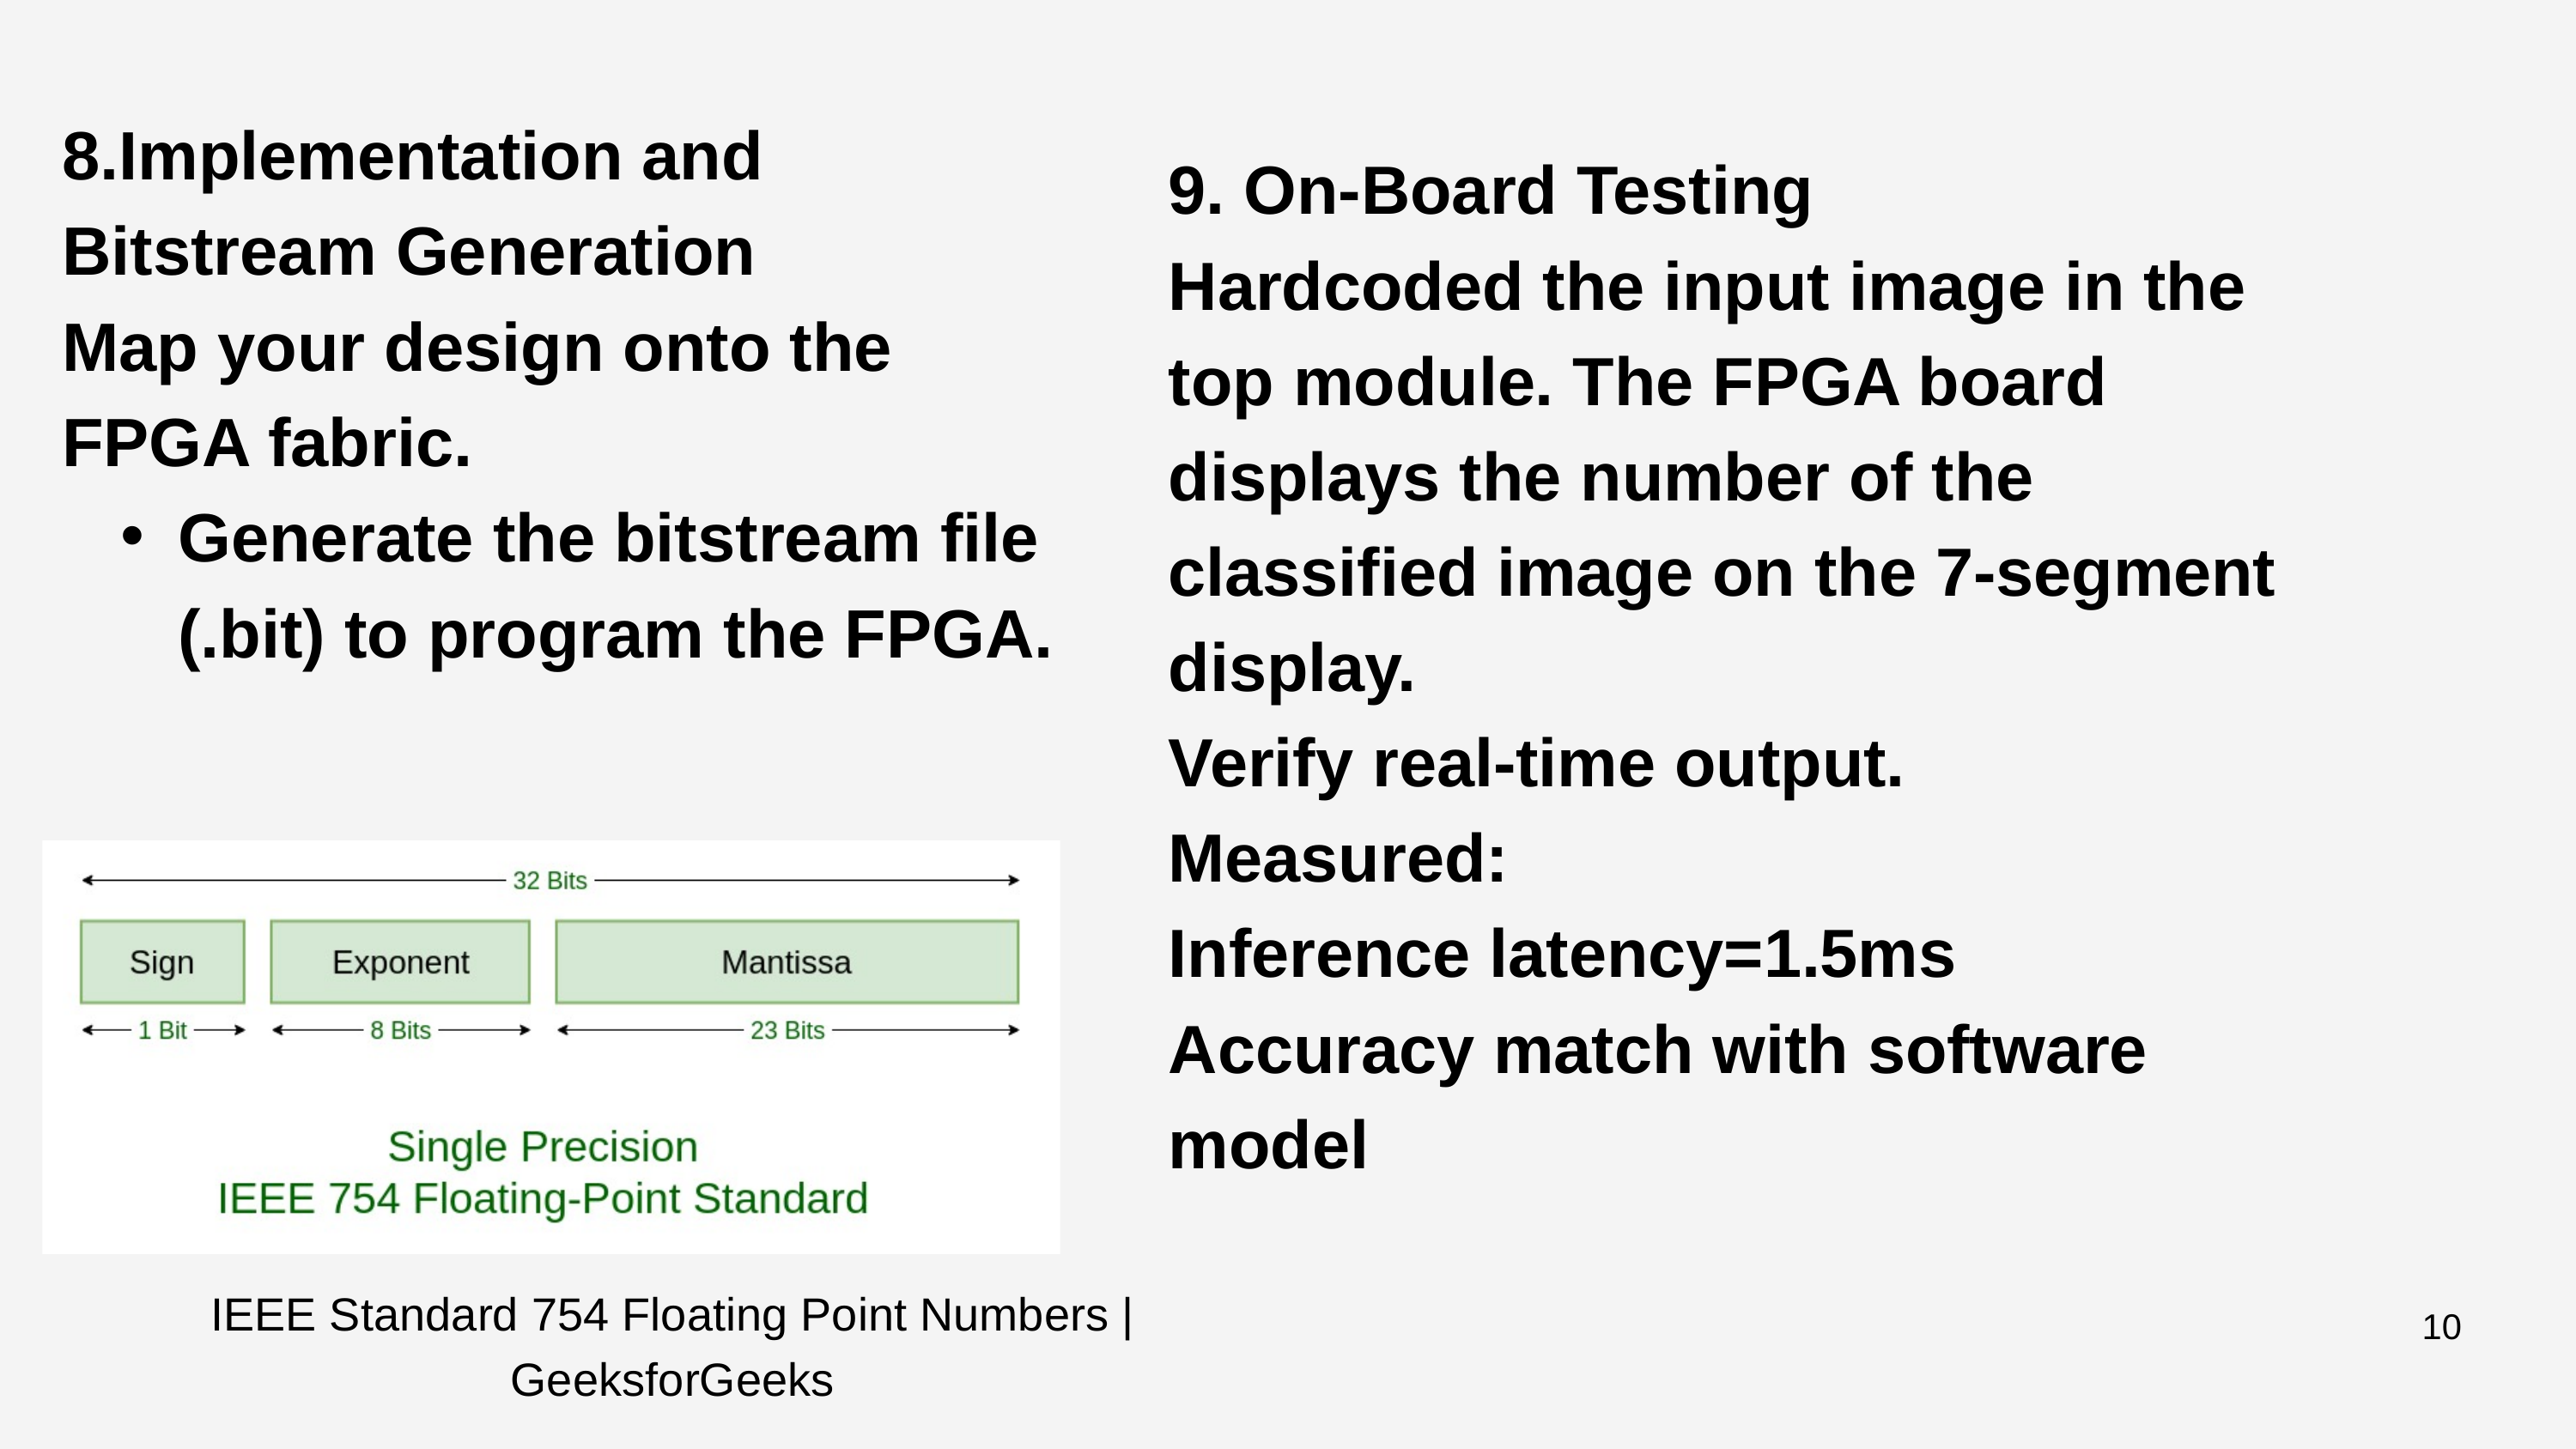

8.Implementation and Bitstream Generation
Map your design onto the FPGA fabric.
Generate the bitstream file (.bit) to program the FPGA.

9. On-Board Testing
Hardcoded the input image in the top module. The FPGA board displays the number of the classified image on the 7-segment display.
Verify real-time output.
Measured:
Inference latency=1.5ms
Accuracy match with software model

IEEE Standard 754 Floating Point Numbers | GeeksforGeeks
10